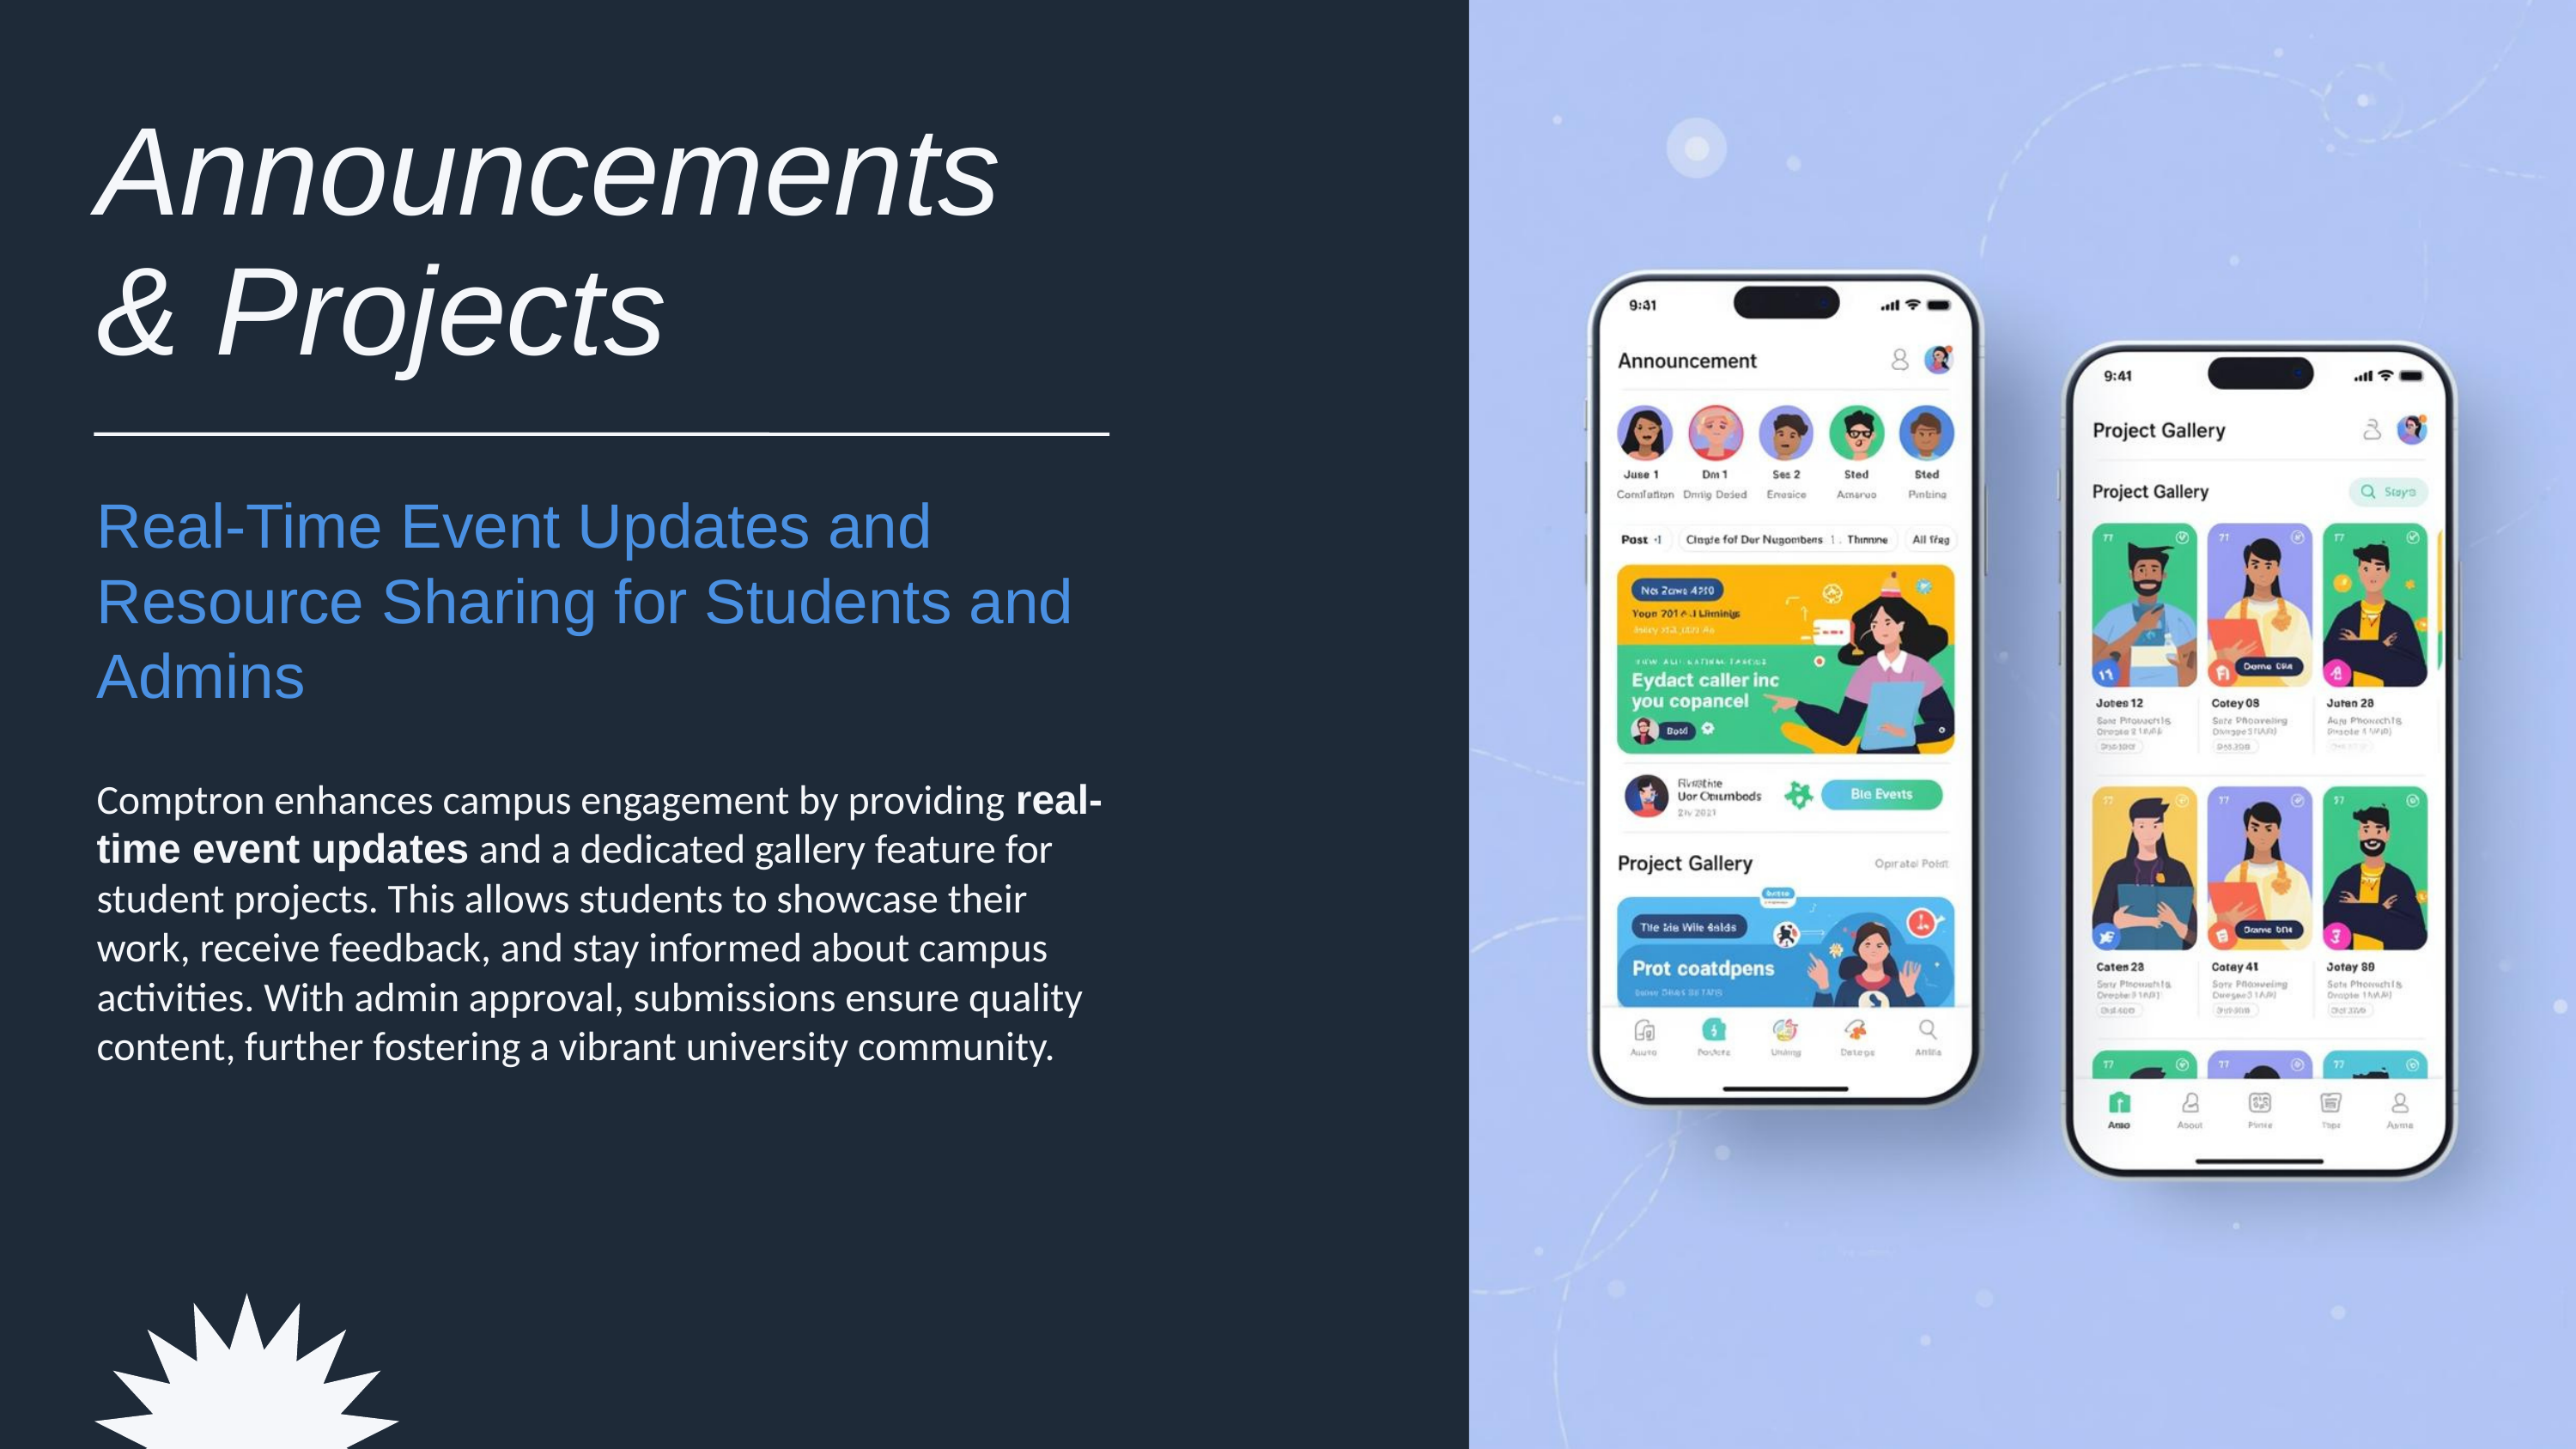

Announcements & Projects

Real-Time Event Updates and Resource Sharing for Students and Admins
Comptron enhances campus engagement by providing real-time event updates and a dedicated gallery feature for student projects. This allows students to showcase their work, receive feedback, and stay informed about campus activities. With admin approval, submissions ensure quality content, further fostering a vibrant university community.